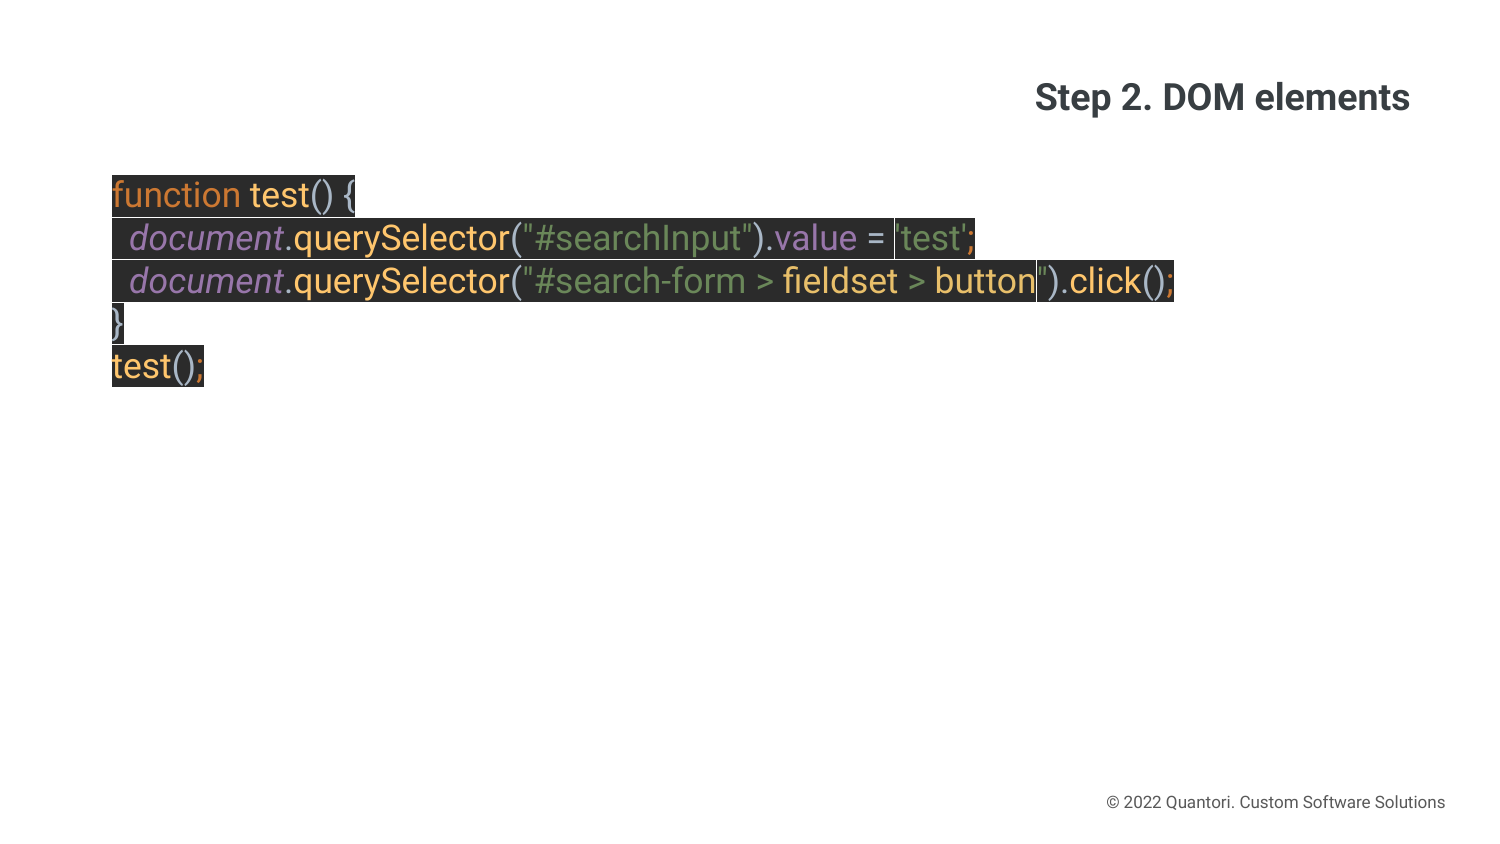

Step 2. DOM elements
function test() {
  document.querySelector("#searchInput").value = 'test';
  document.querySelector("#search-form > fieldset > button").click();
}
test();
© 2022 Quantori. Custom Software Solutions